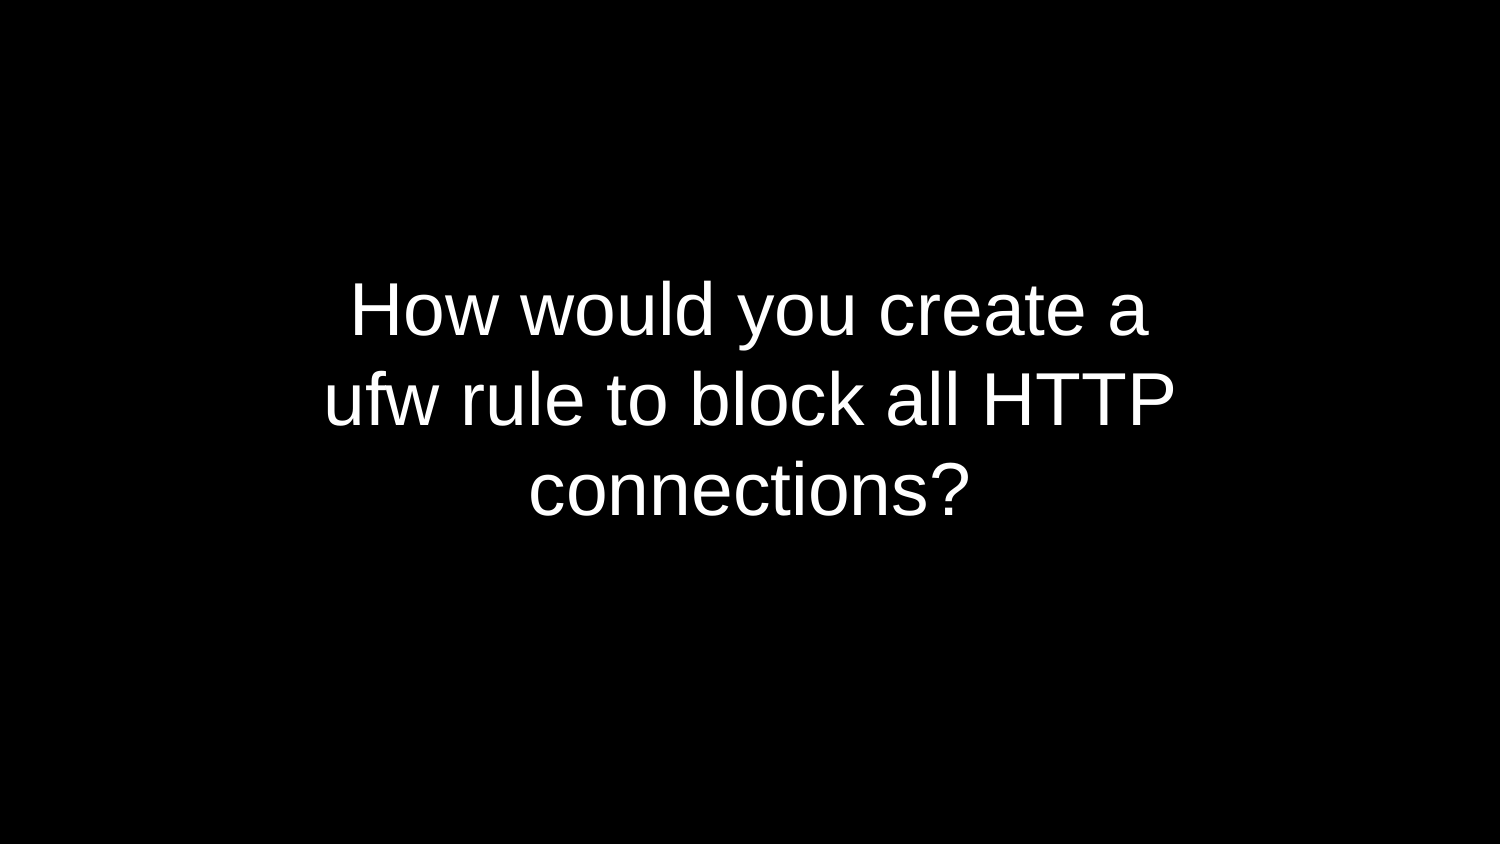

How would you create a ufw rule to block all HTTP connections?